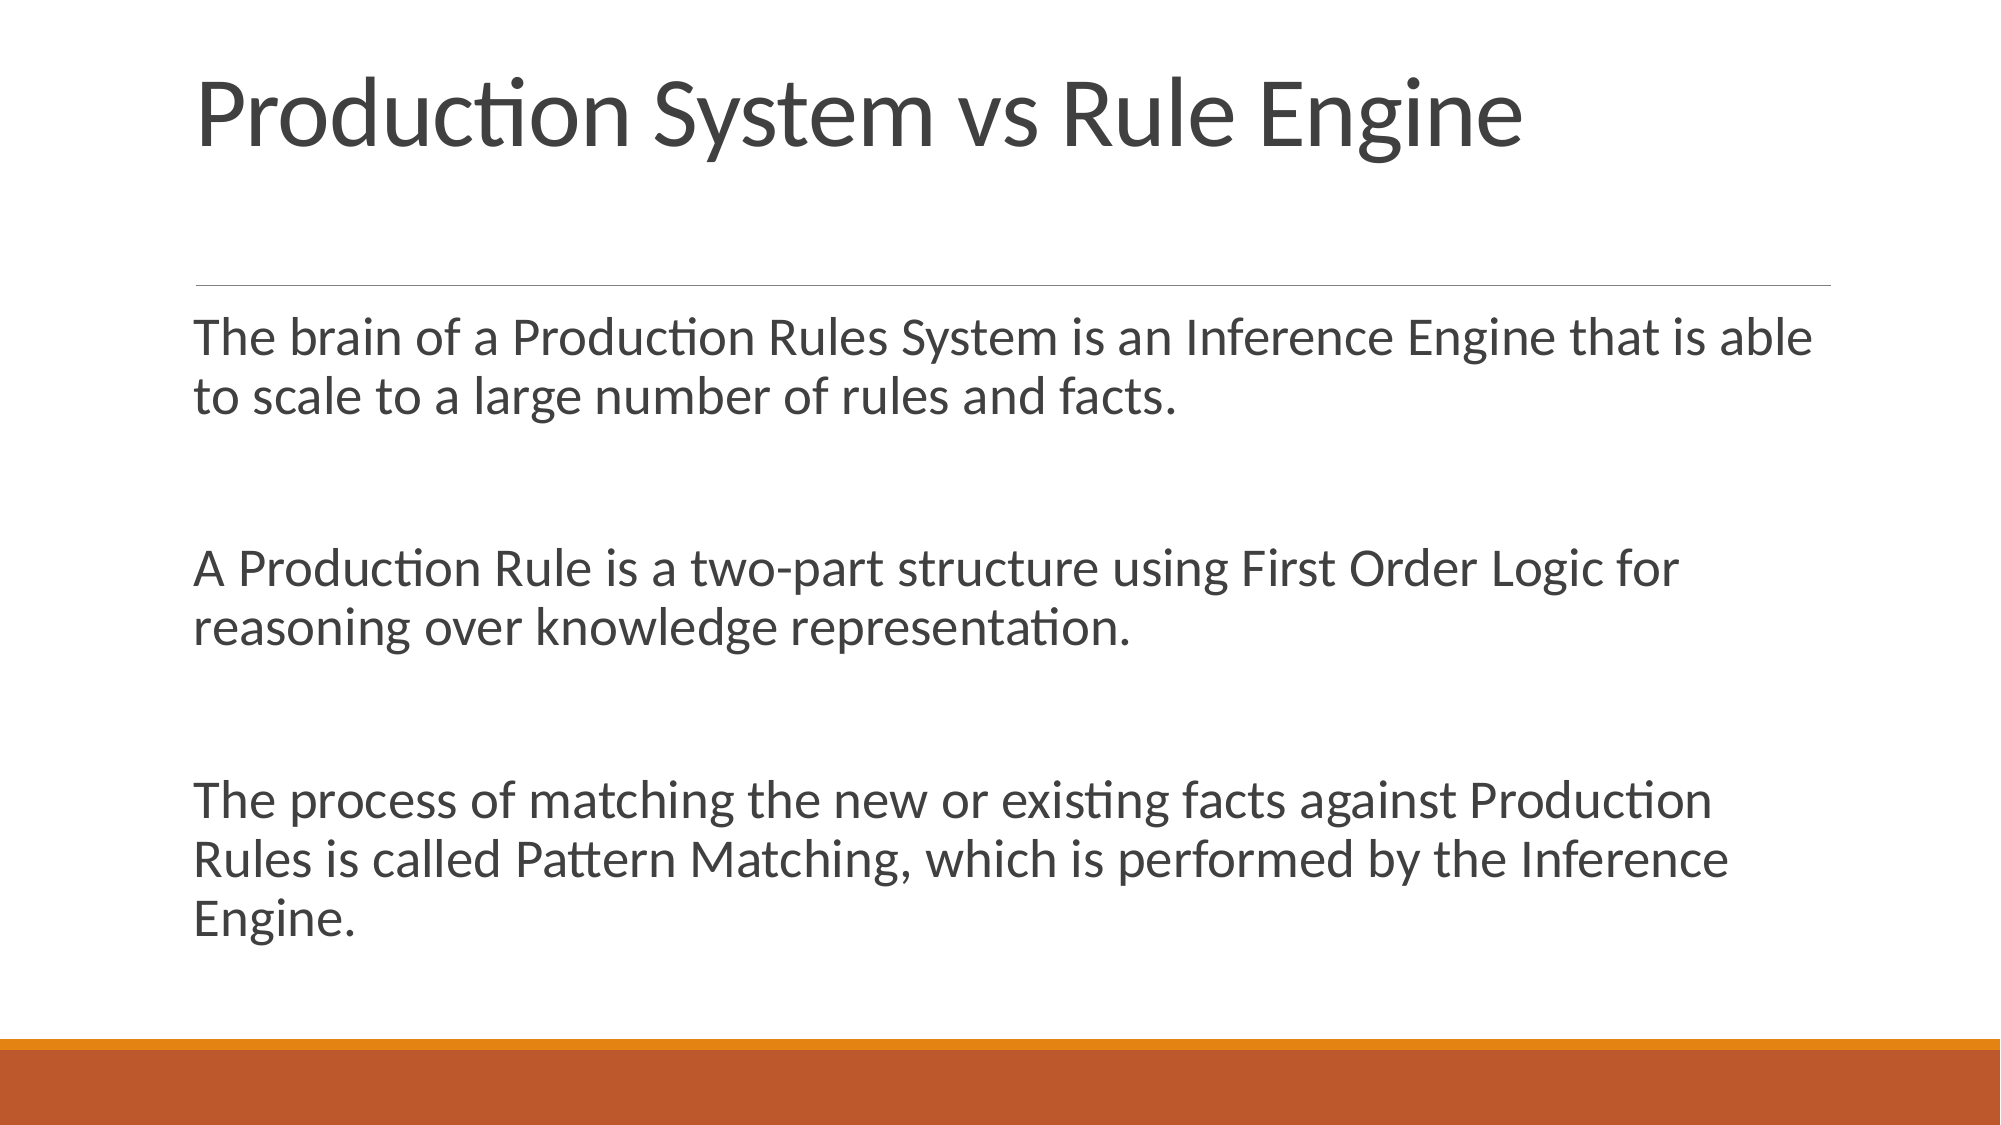

# Production System vs Rule Engine
The brain of a Production Rules System is an Inference Engine that is able to scale to a large number of rules and facts.

A Production Rule is a two-part structure using First Order Logic for reasoning over knowledge representation.

The process of matching the new or existing facts against Production Rules is called Pattern Matching, which is performed by the Inference Engine.